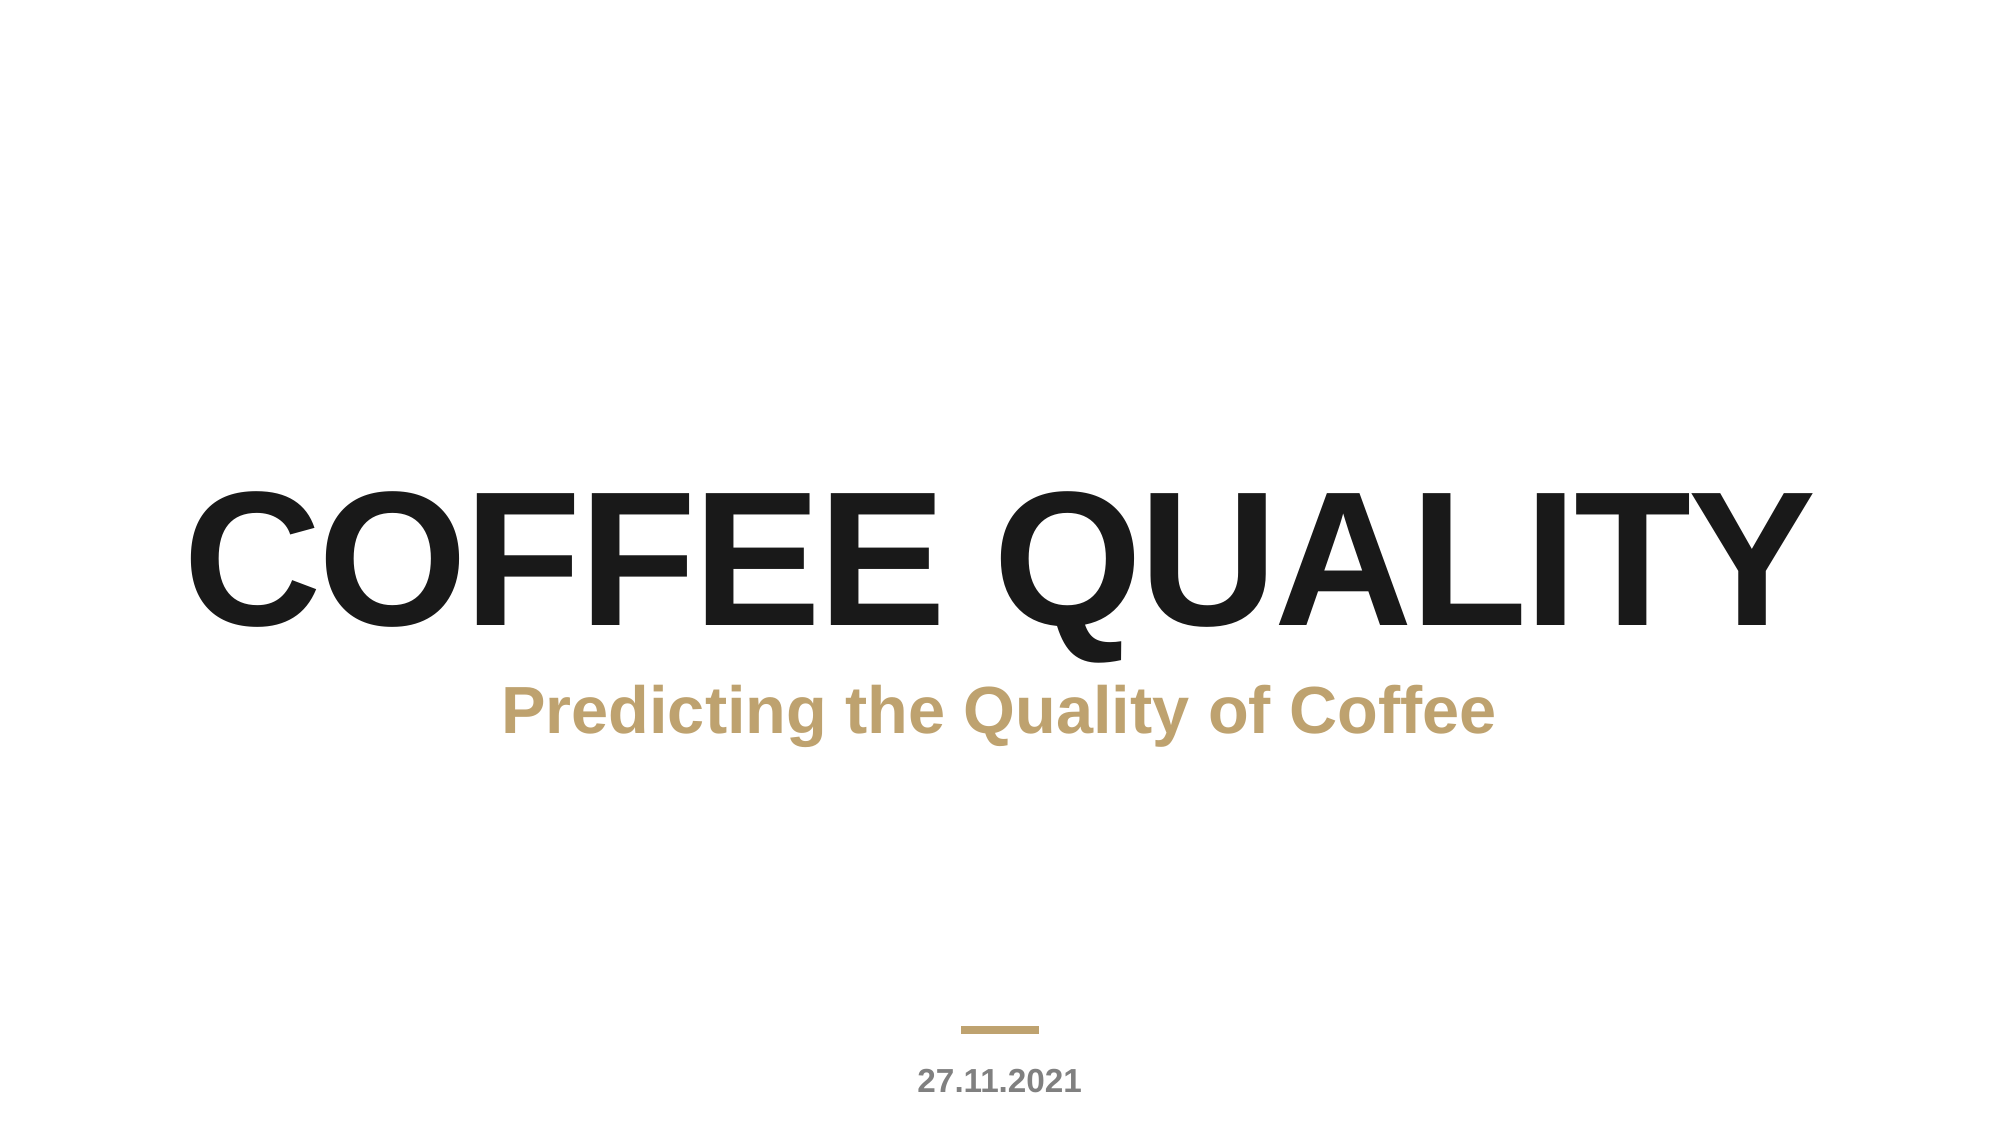

# Coffee Quality
Predicting the Quality of Coffee
27.11.2021